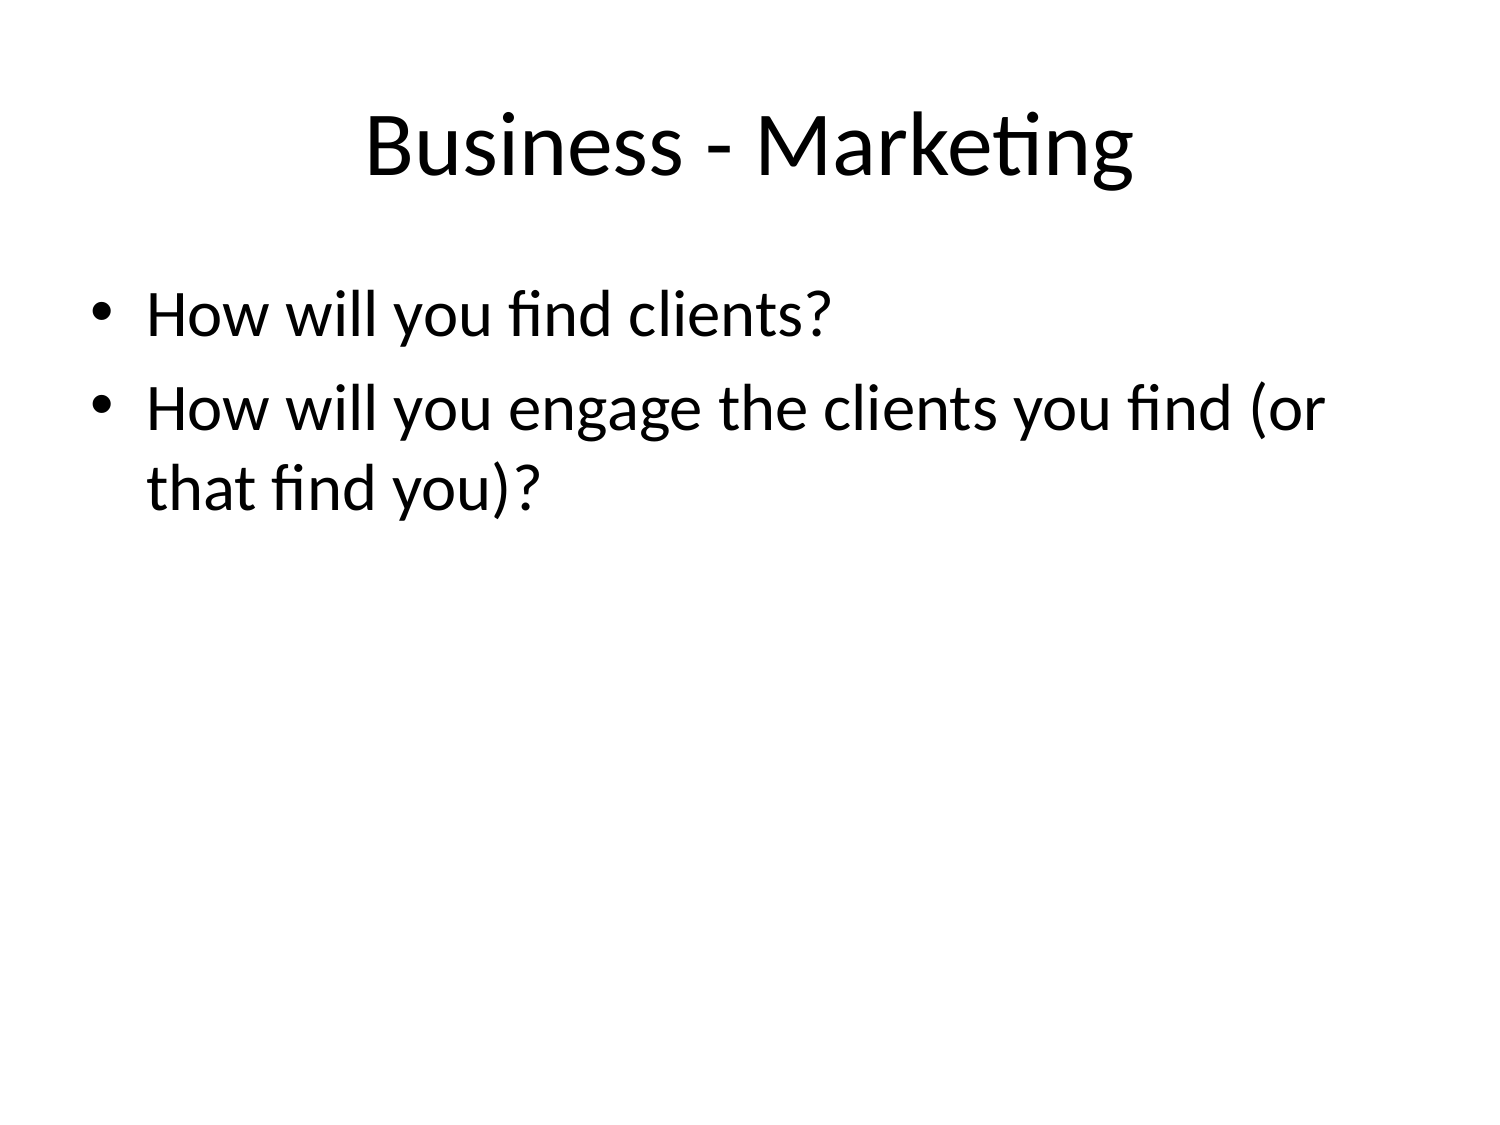

# Business - Marketing
How will you find clients?
How will you engage the clients you find (or that find you)?